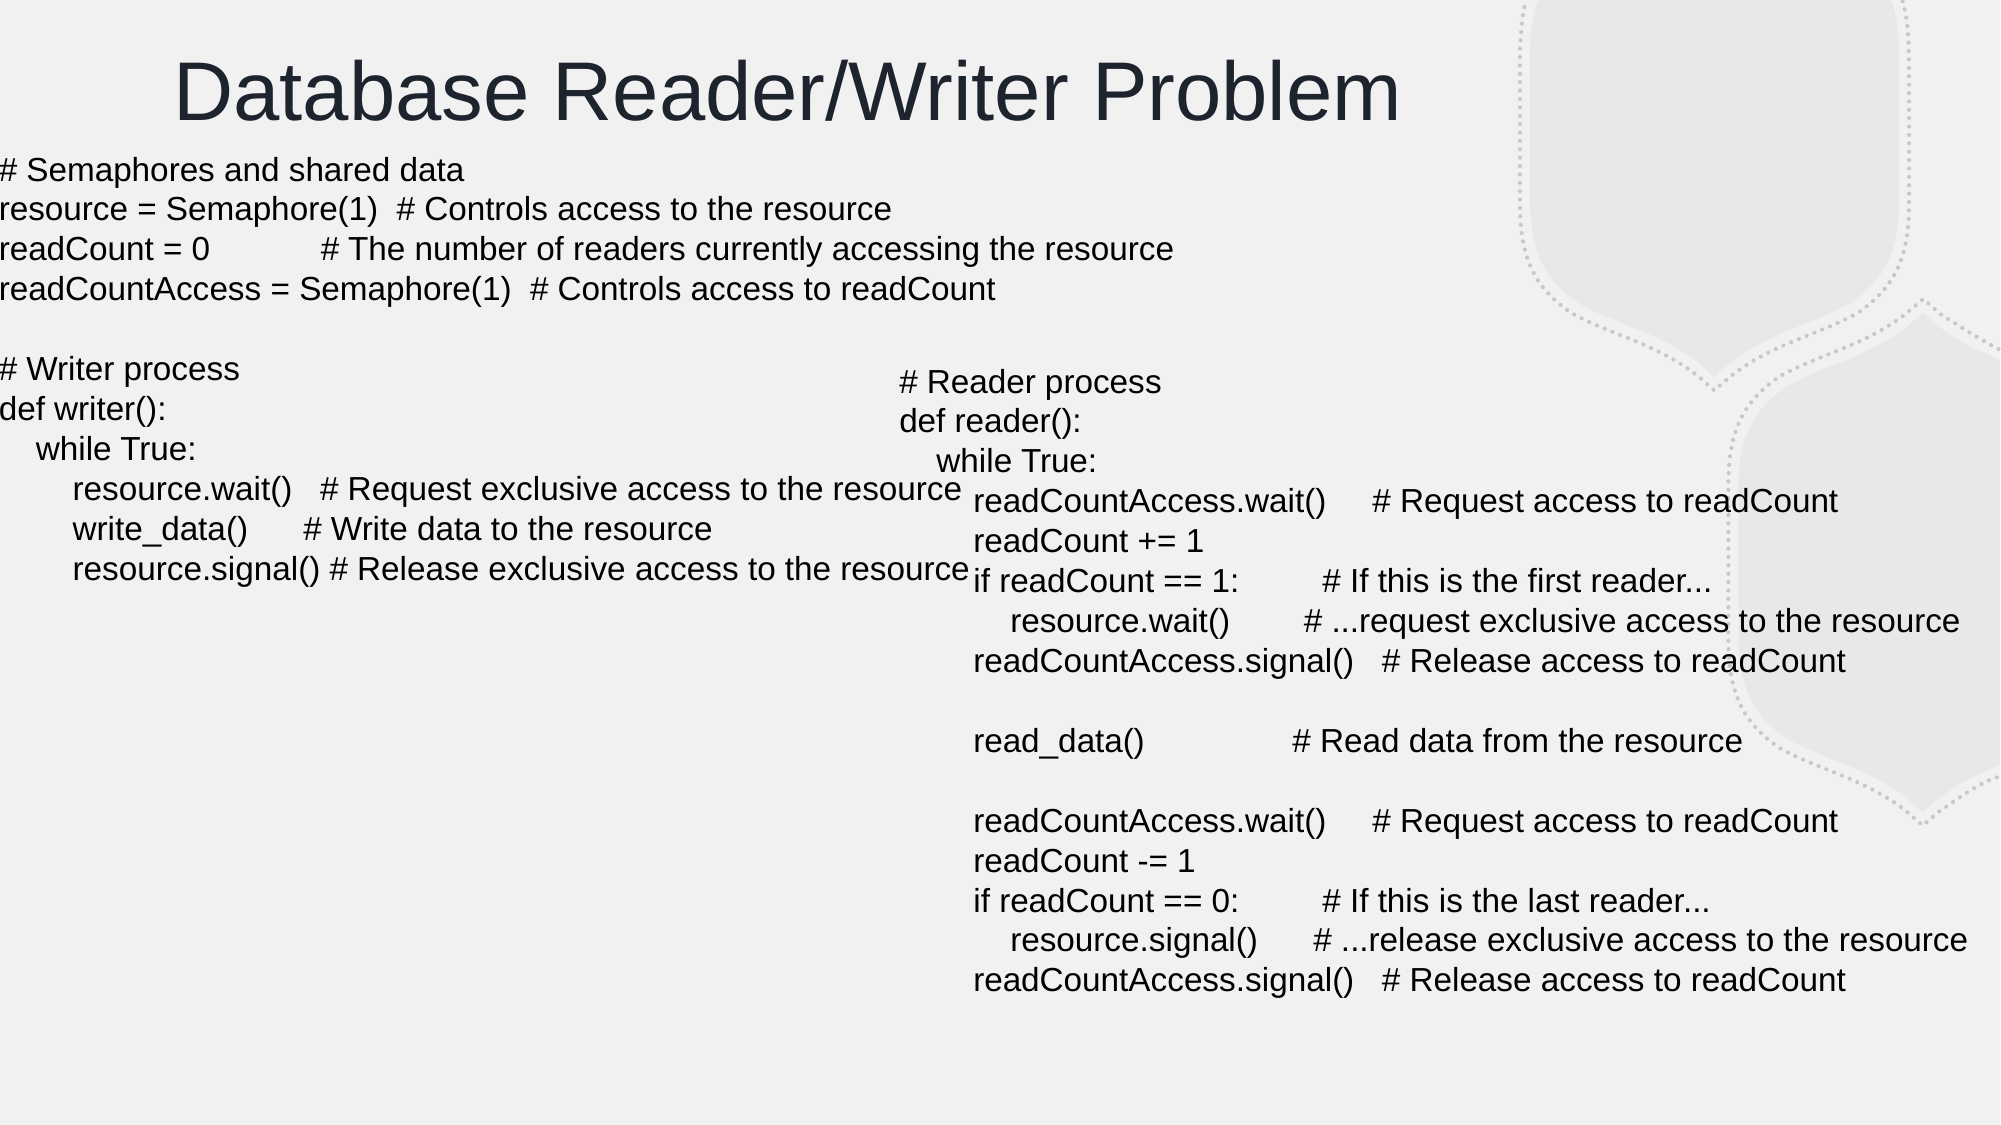

# Database Reader/Writer Problem
# Semaphores and shared data
resource = Semaphore(1)  # Controls access to the resource
readCount = 0            # The number of readers currently accessing the resource
readCountAccess = Semaphore(1)  # Controls access to readCount

# Writer process
def writer():
    while True:
        resource.wait()   # Request exclusive access to the resource
        write_data()      # Write data to the resource
        resource.signal() # Release exclusive access to the resource
# Reader process
def reader():
    while True:
        readCountAccess.wait()     # Request access to readCount
        readCount += 1
        if readCount == 1:         # If this is the first reader...
            resource.wait()        # ...request exclusive access to the resource
        readCountAccess.signal()   # Release access to readCount

        read_data()                # Read data from the resource

        readCountAccess.wait()     # Request access to readCount
        readCount -= 1
        if readCount == 0:         # If this is the last reader...
            resource.signal()      # ...release exclusive access to the resource
        readCountAccess.signal()   # Release access to readCount